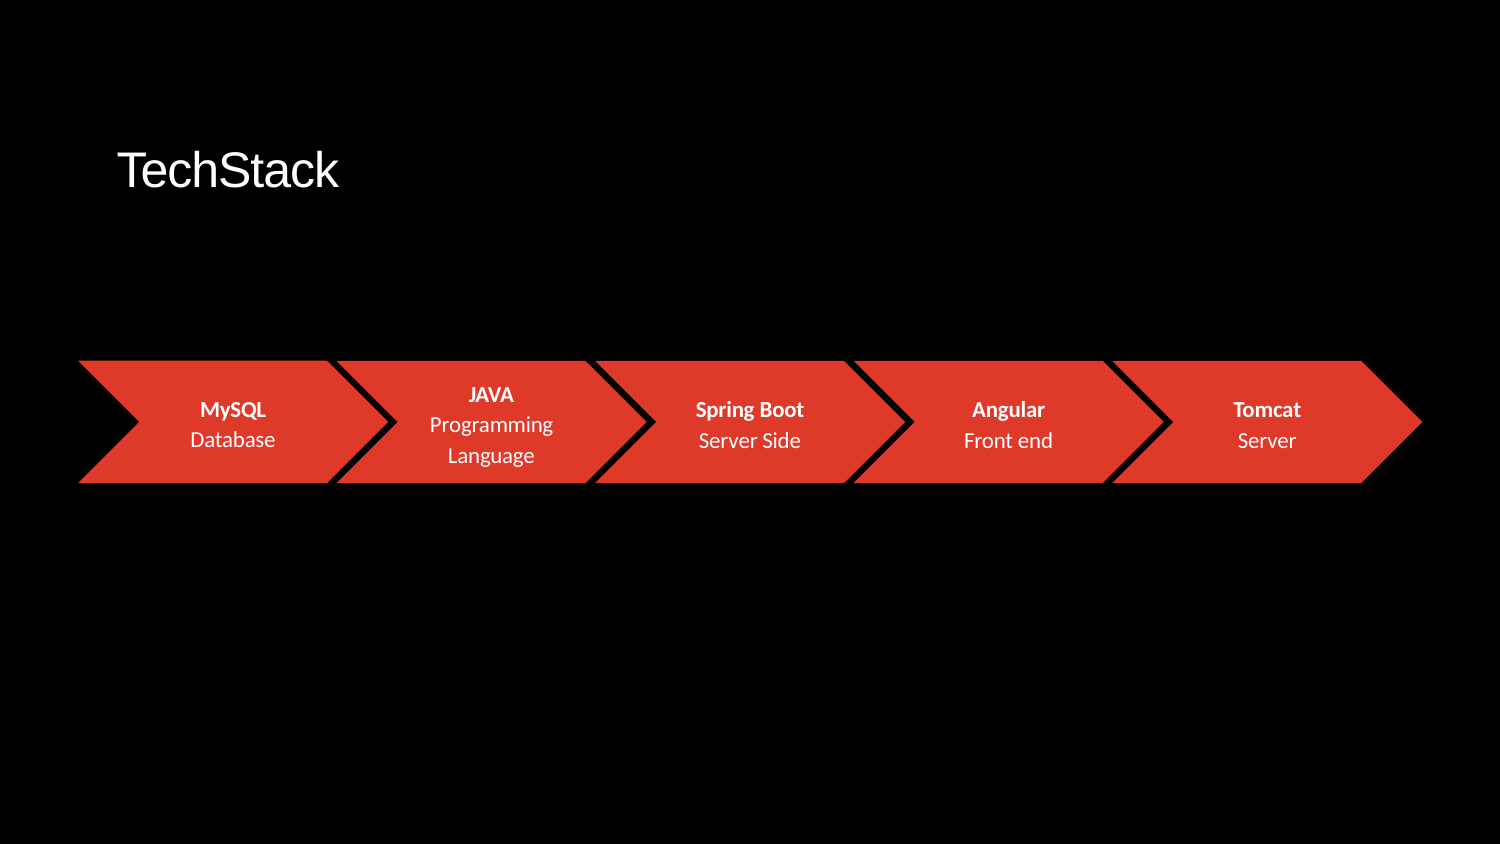

TechStack
MySQL
Database
JAVA
Programming Language
Tomcat
Server
Angular
Front end
Spring Boot
Server Side